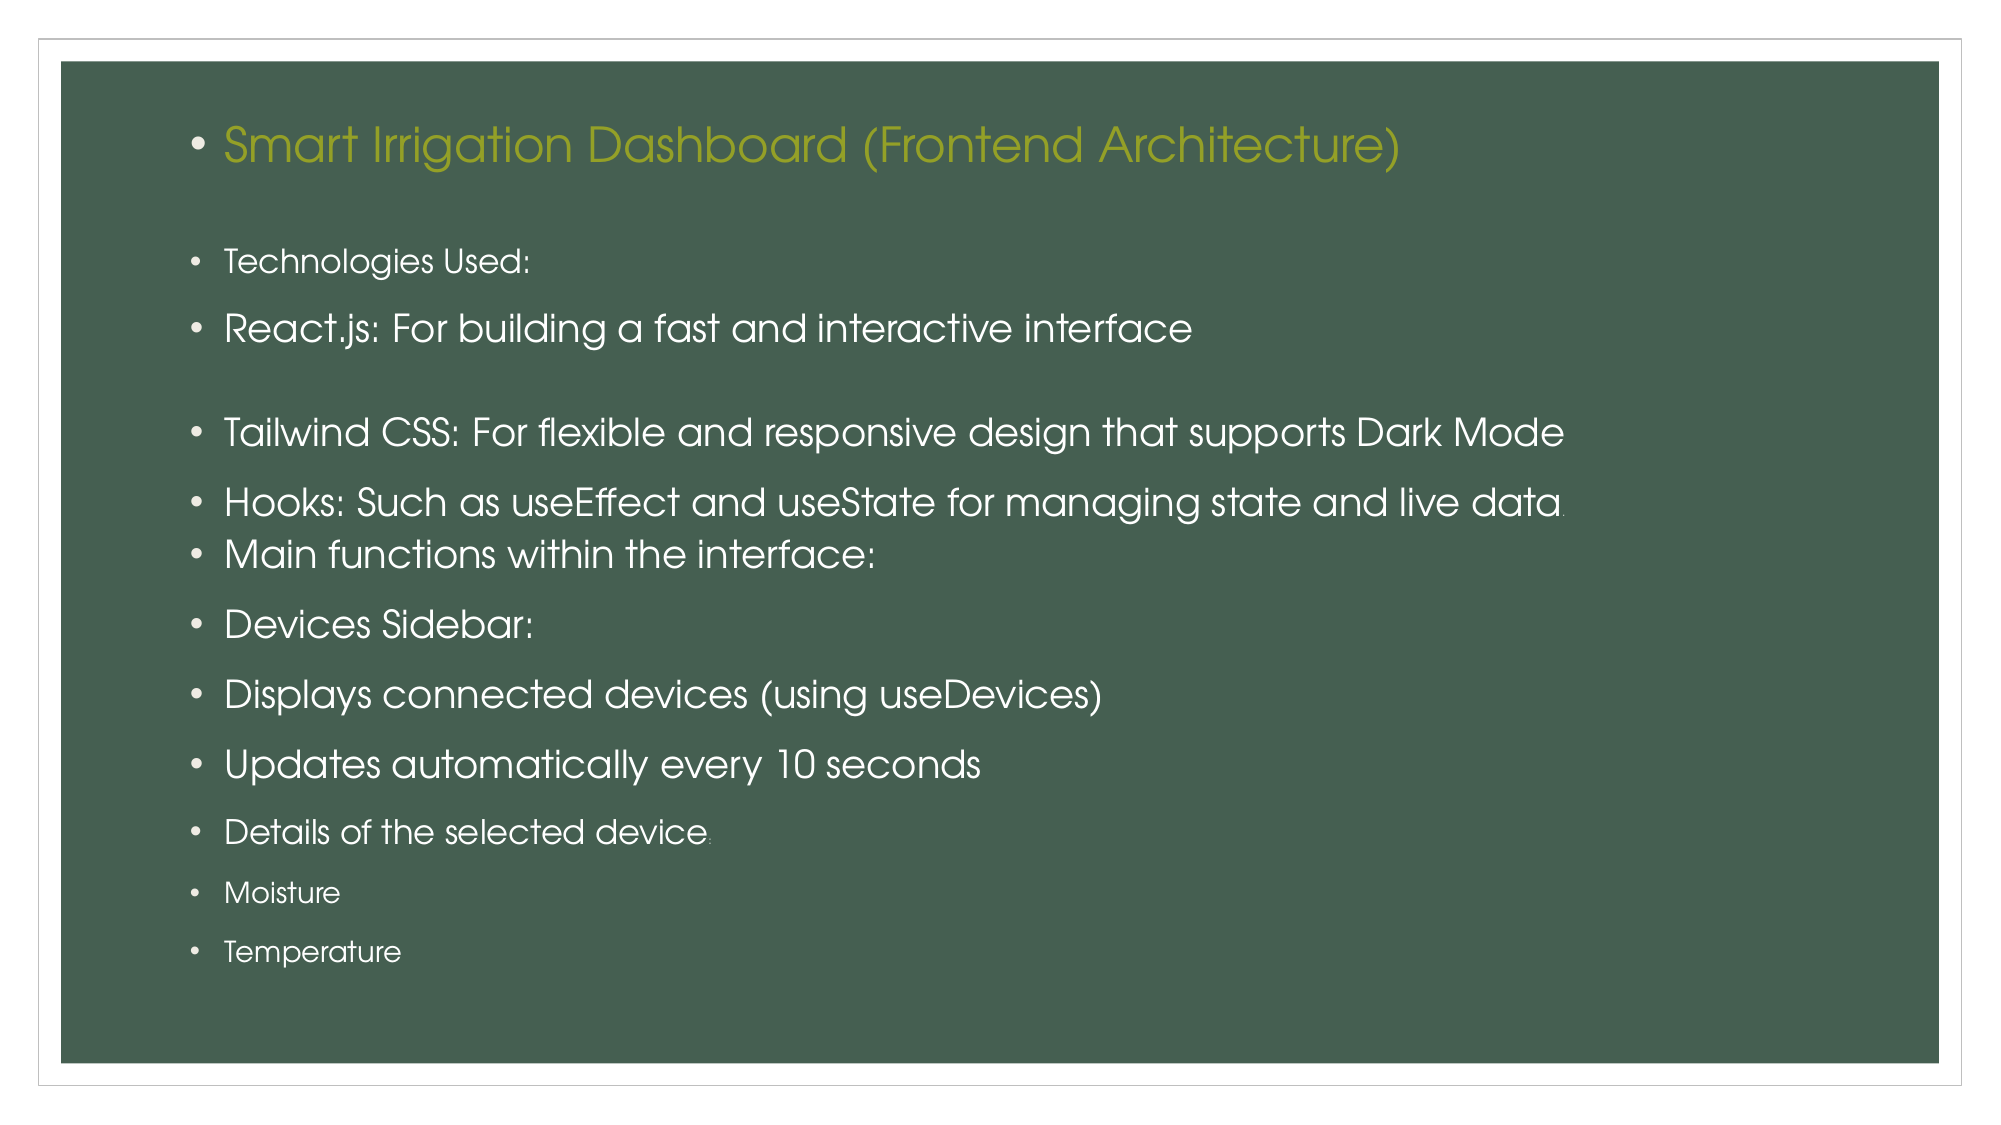

Smart Irrigation Dashboard (Frontend Architecture)

Technologies Used:

React.js: For building a fast and interactive interface

Tailwind CSS: For flexible and responsive design that supports Dark Mode

Hooks: Such as useEffect and useState for managing state and live data.
Main functions within the interface:

Devices Sidebar:

Displays connected devices (using useDevices)

Updates automatically every 10 seconds

Details of the selected device:

Moisture

Temperature